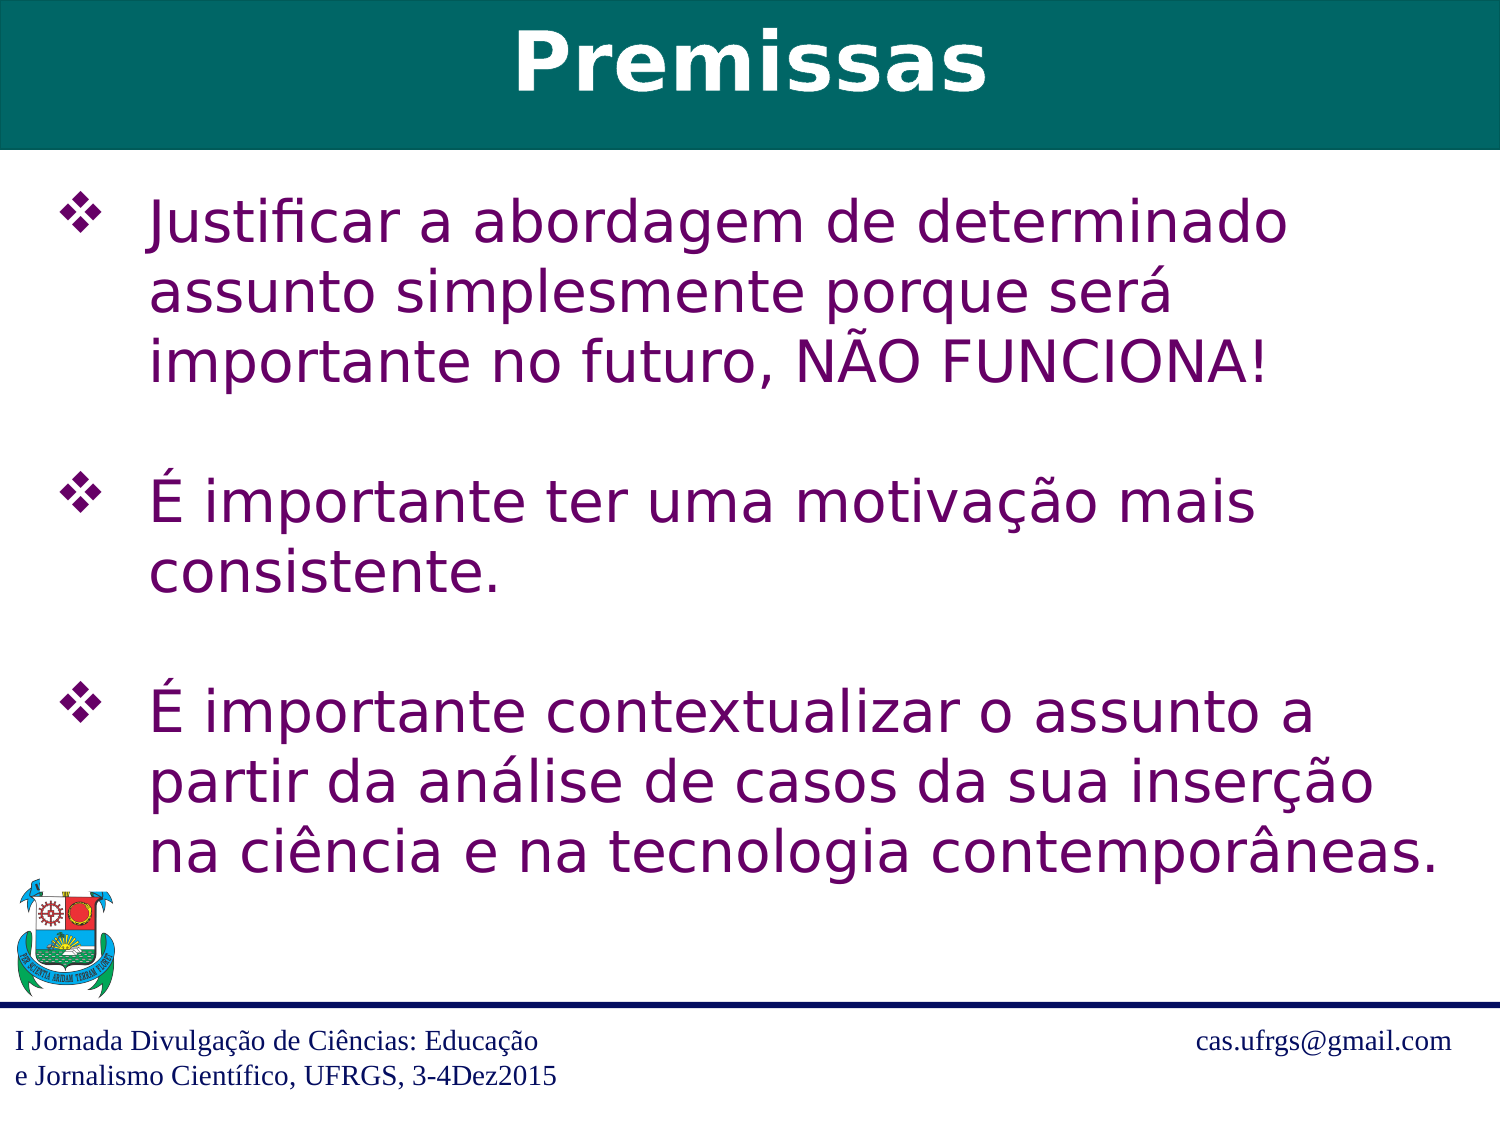

Premissas
Justificar a abordagem de determinado assunto simplesmente porque será importante no futuro, NÃO FUNCIONA!

É importante ter uma motivação mais consistente.

É importante contextualizar o assunto a partir da análise de casos da sua inserção na ciência e na tecnologia contemporâneas.